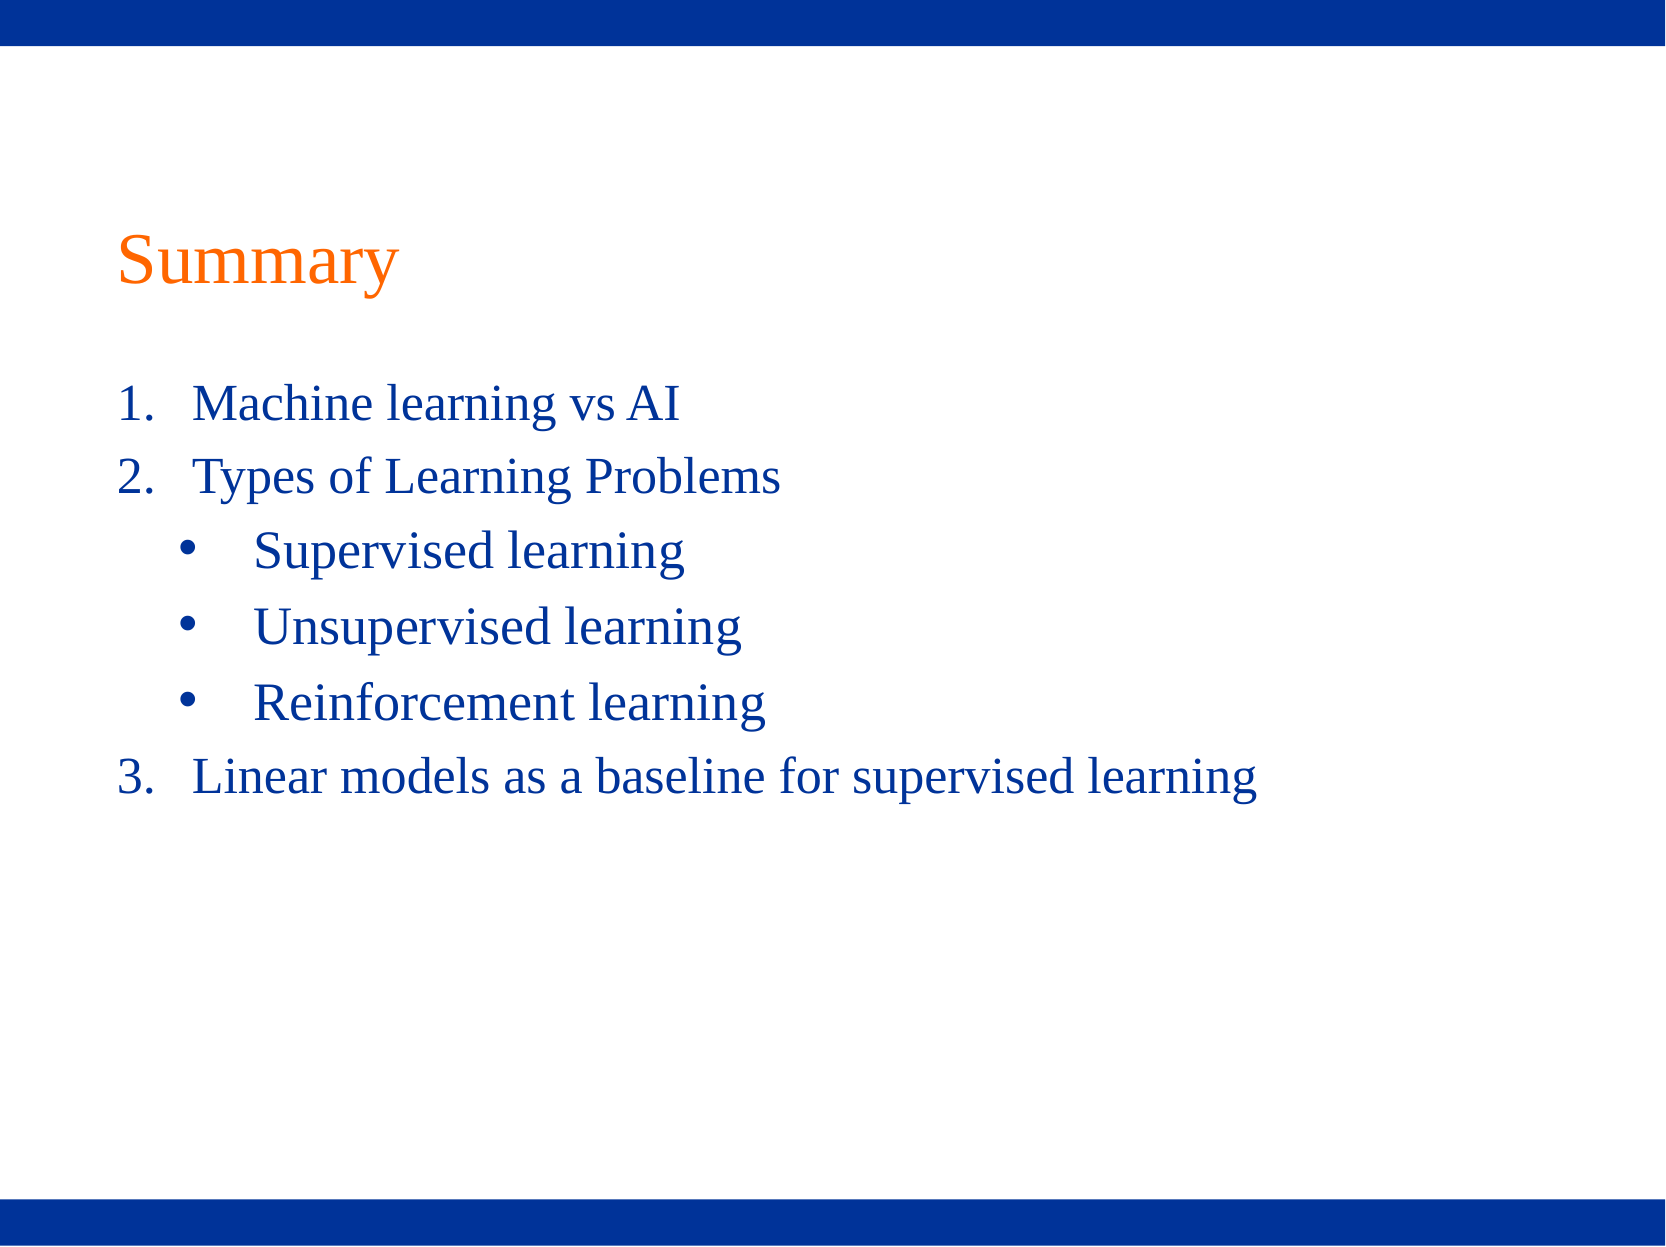

# Summary
Machine learning vs AI
Types of Learning Problems
Supervised learning
Unsupervised learning
Reinforcement learning
Linear models as a baseline for supervised learning